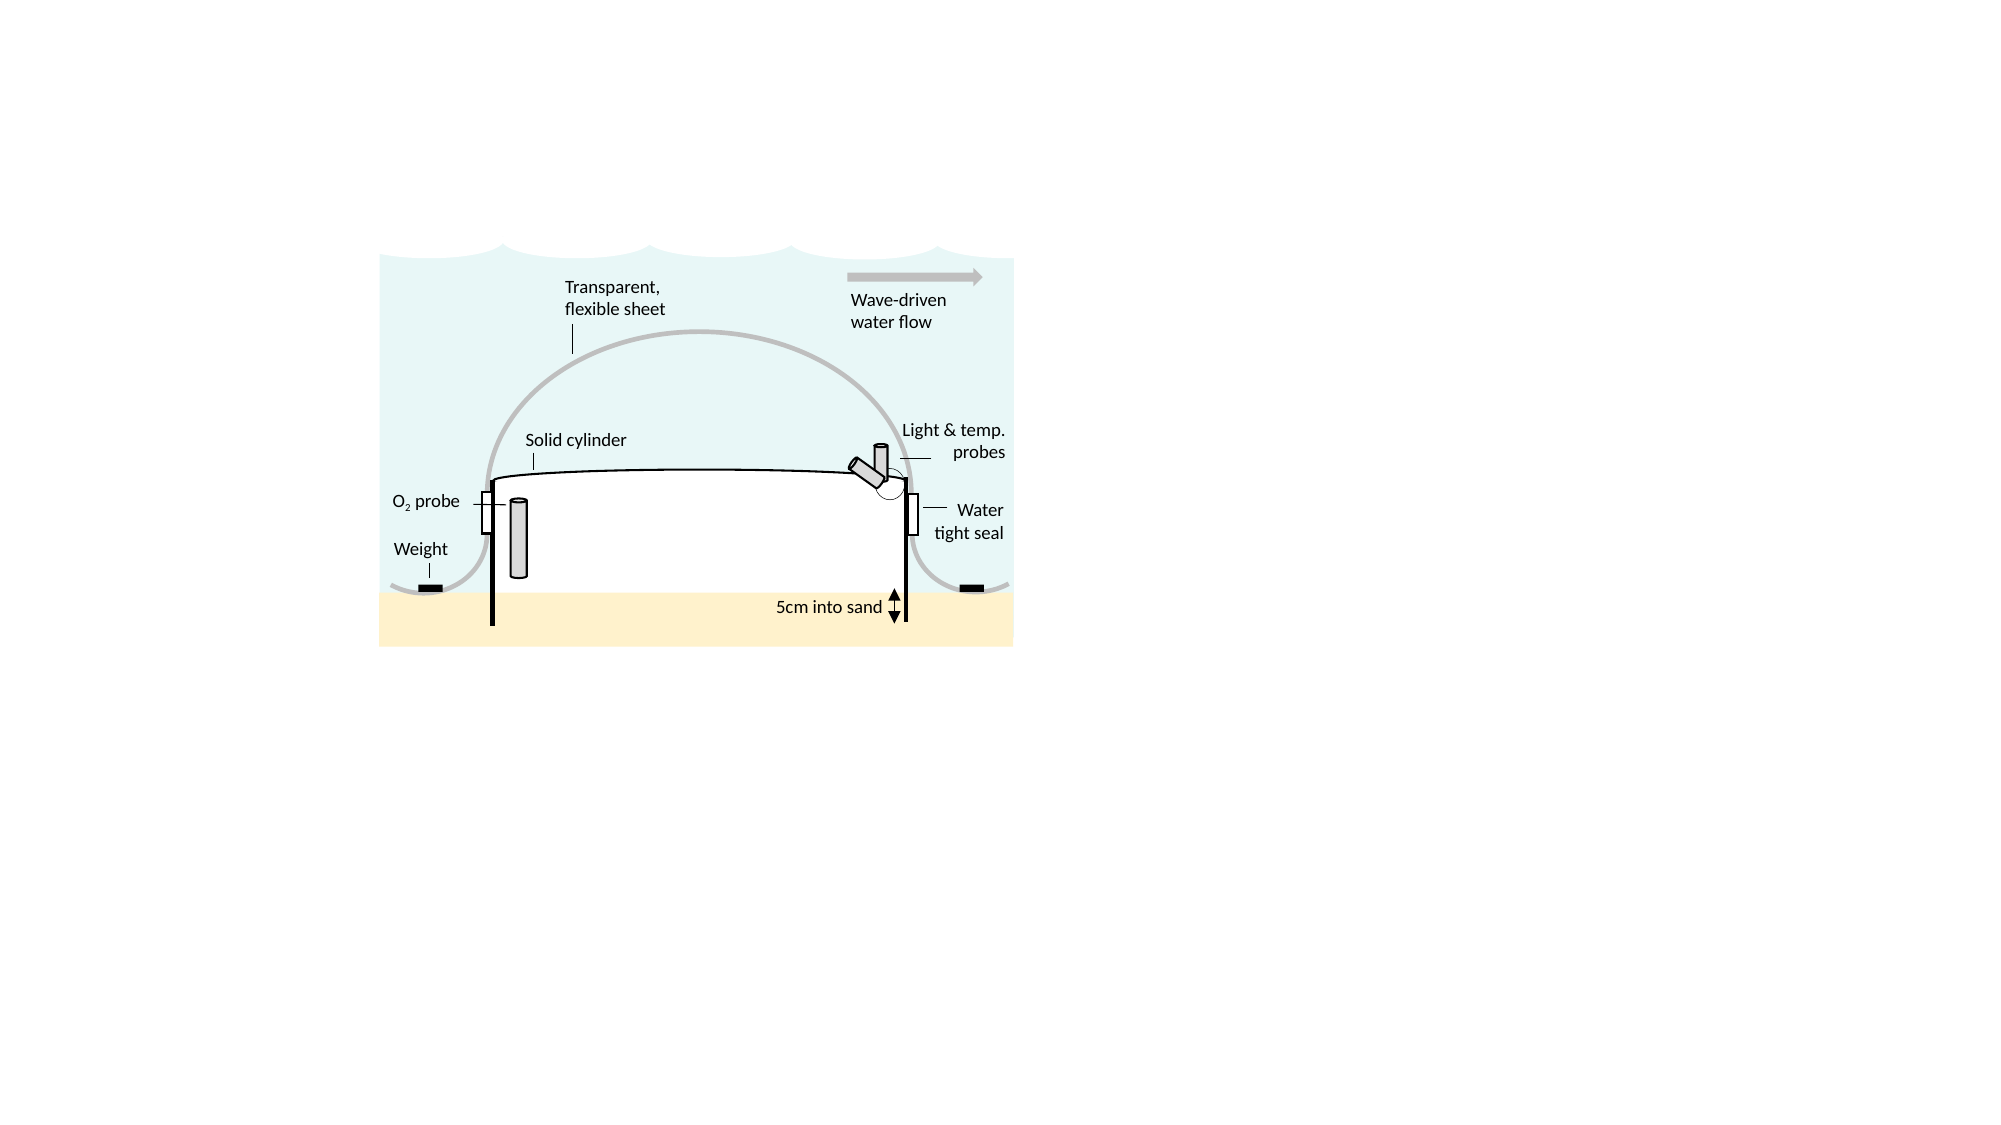

Transparent, flexible sheet
Wave-driven water flow

Light & temp. probes
Solid cylinder

O2 probe

Water
tight seal

Weight

5cm into sand